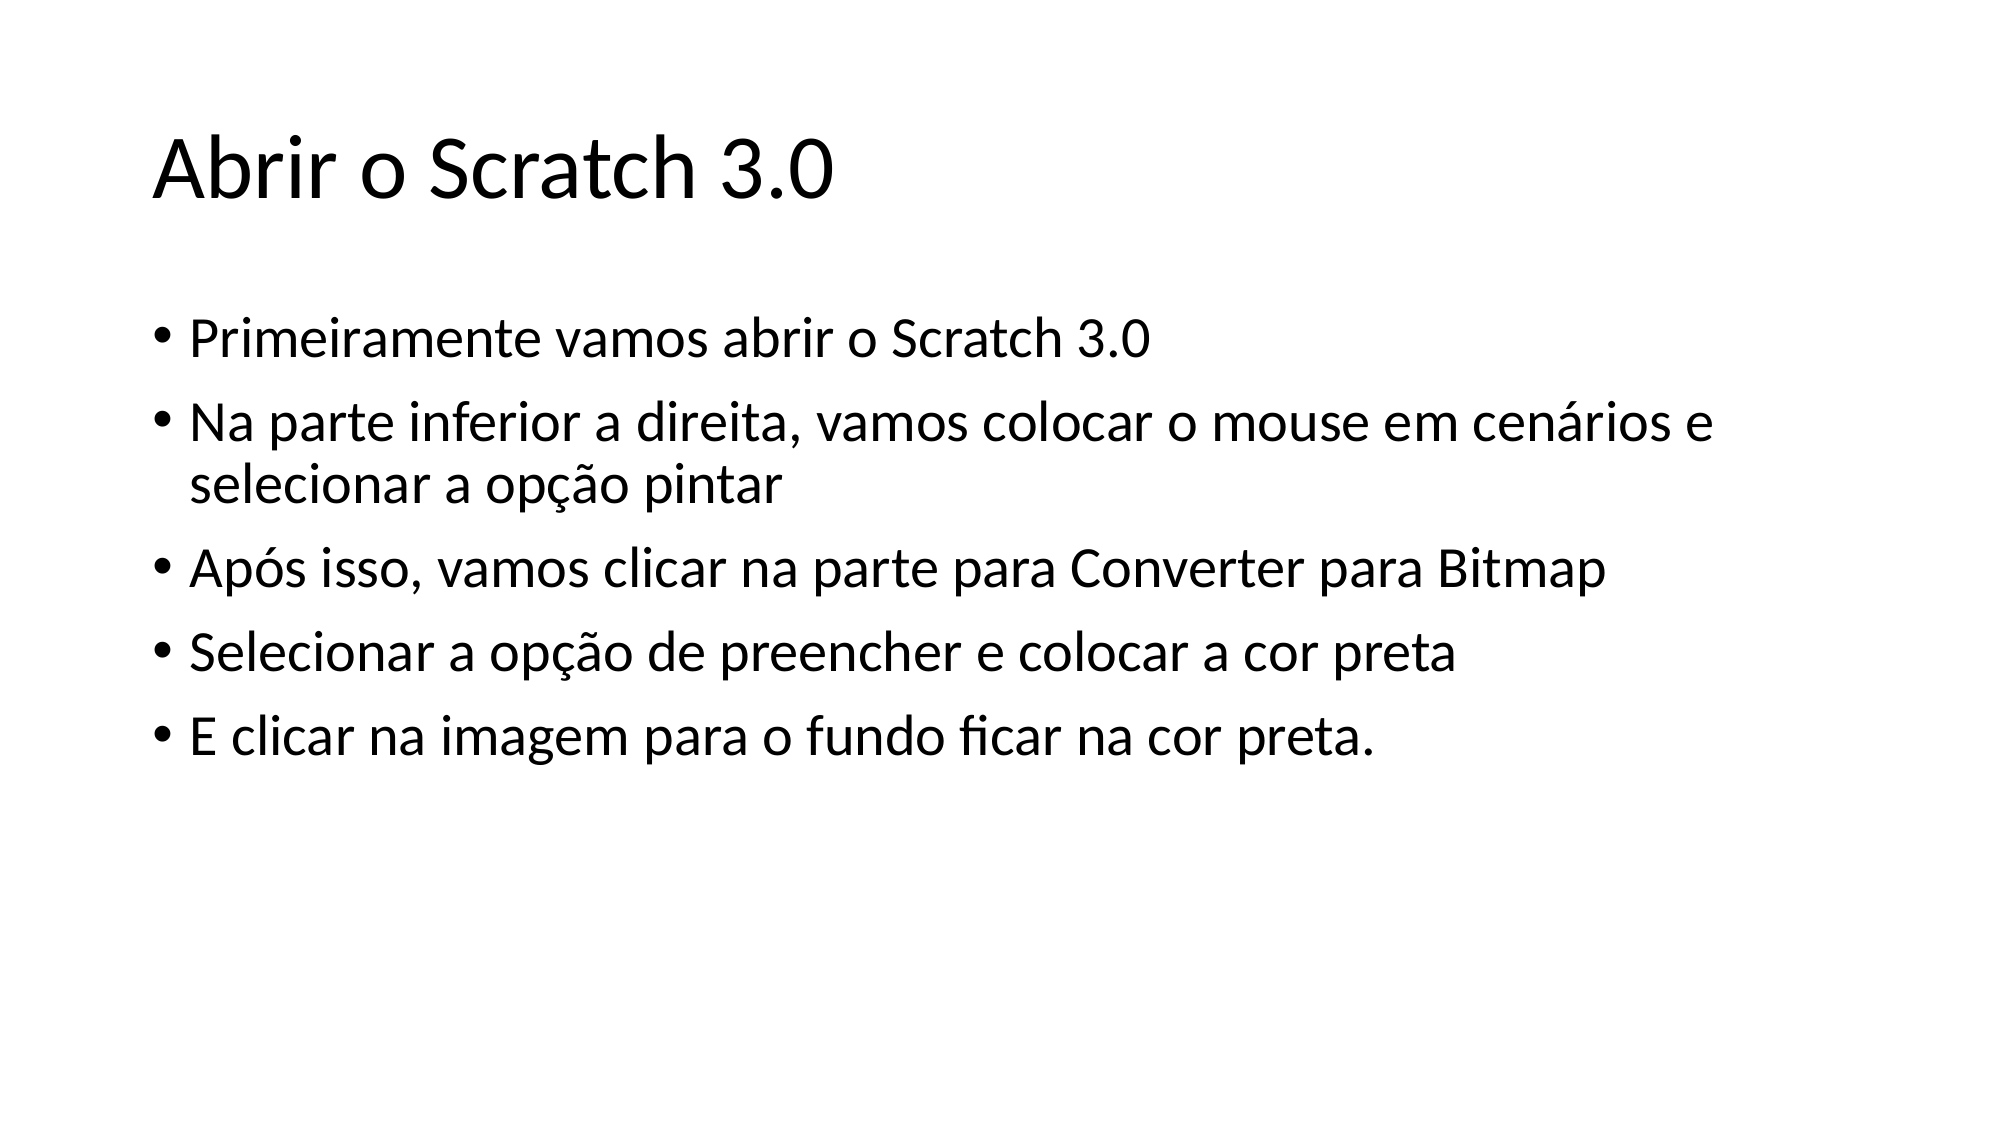

# Abrir o Scratch 3.0
Primeiramente vamos abrir o Scratch 3.0
Na parte inferior a direita, vamos colocar o mouse em cenários e selecionar a opção pintar
Após isso, vamos clicar na parte para Converter para Bitmap
Selecionar a opção de preencher e colocar a cor preta
E clicar na imagem para o fundo ficar na cor preta.